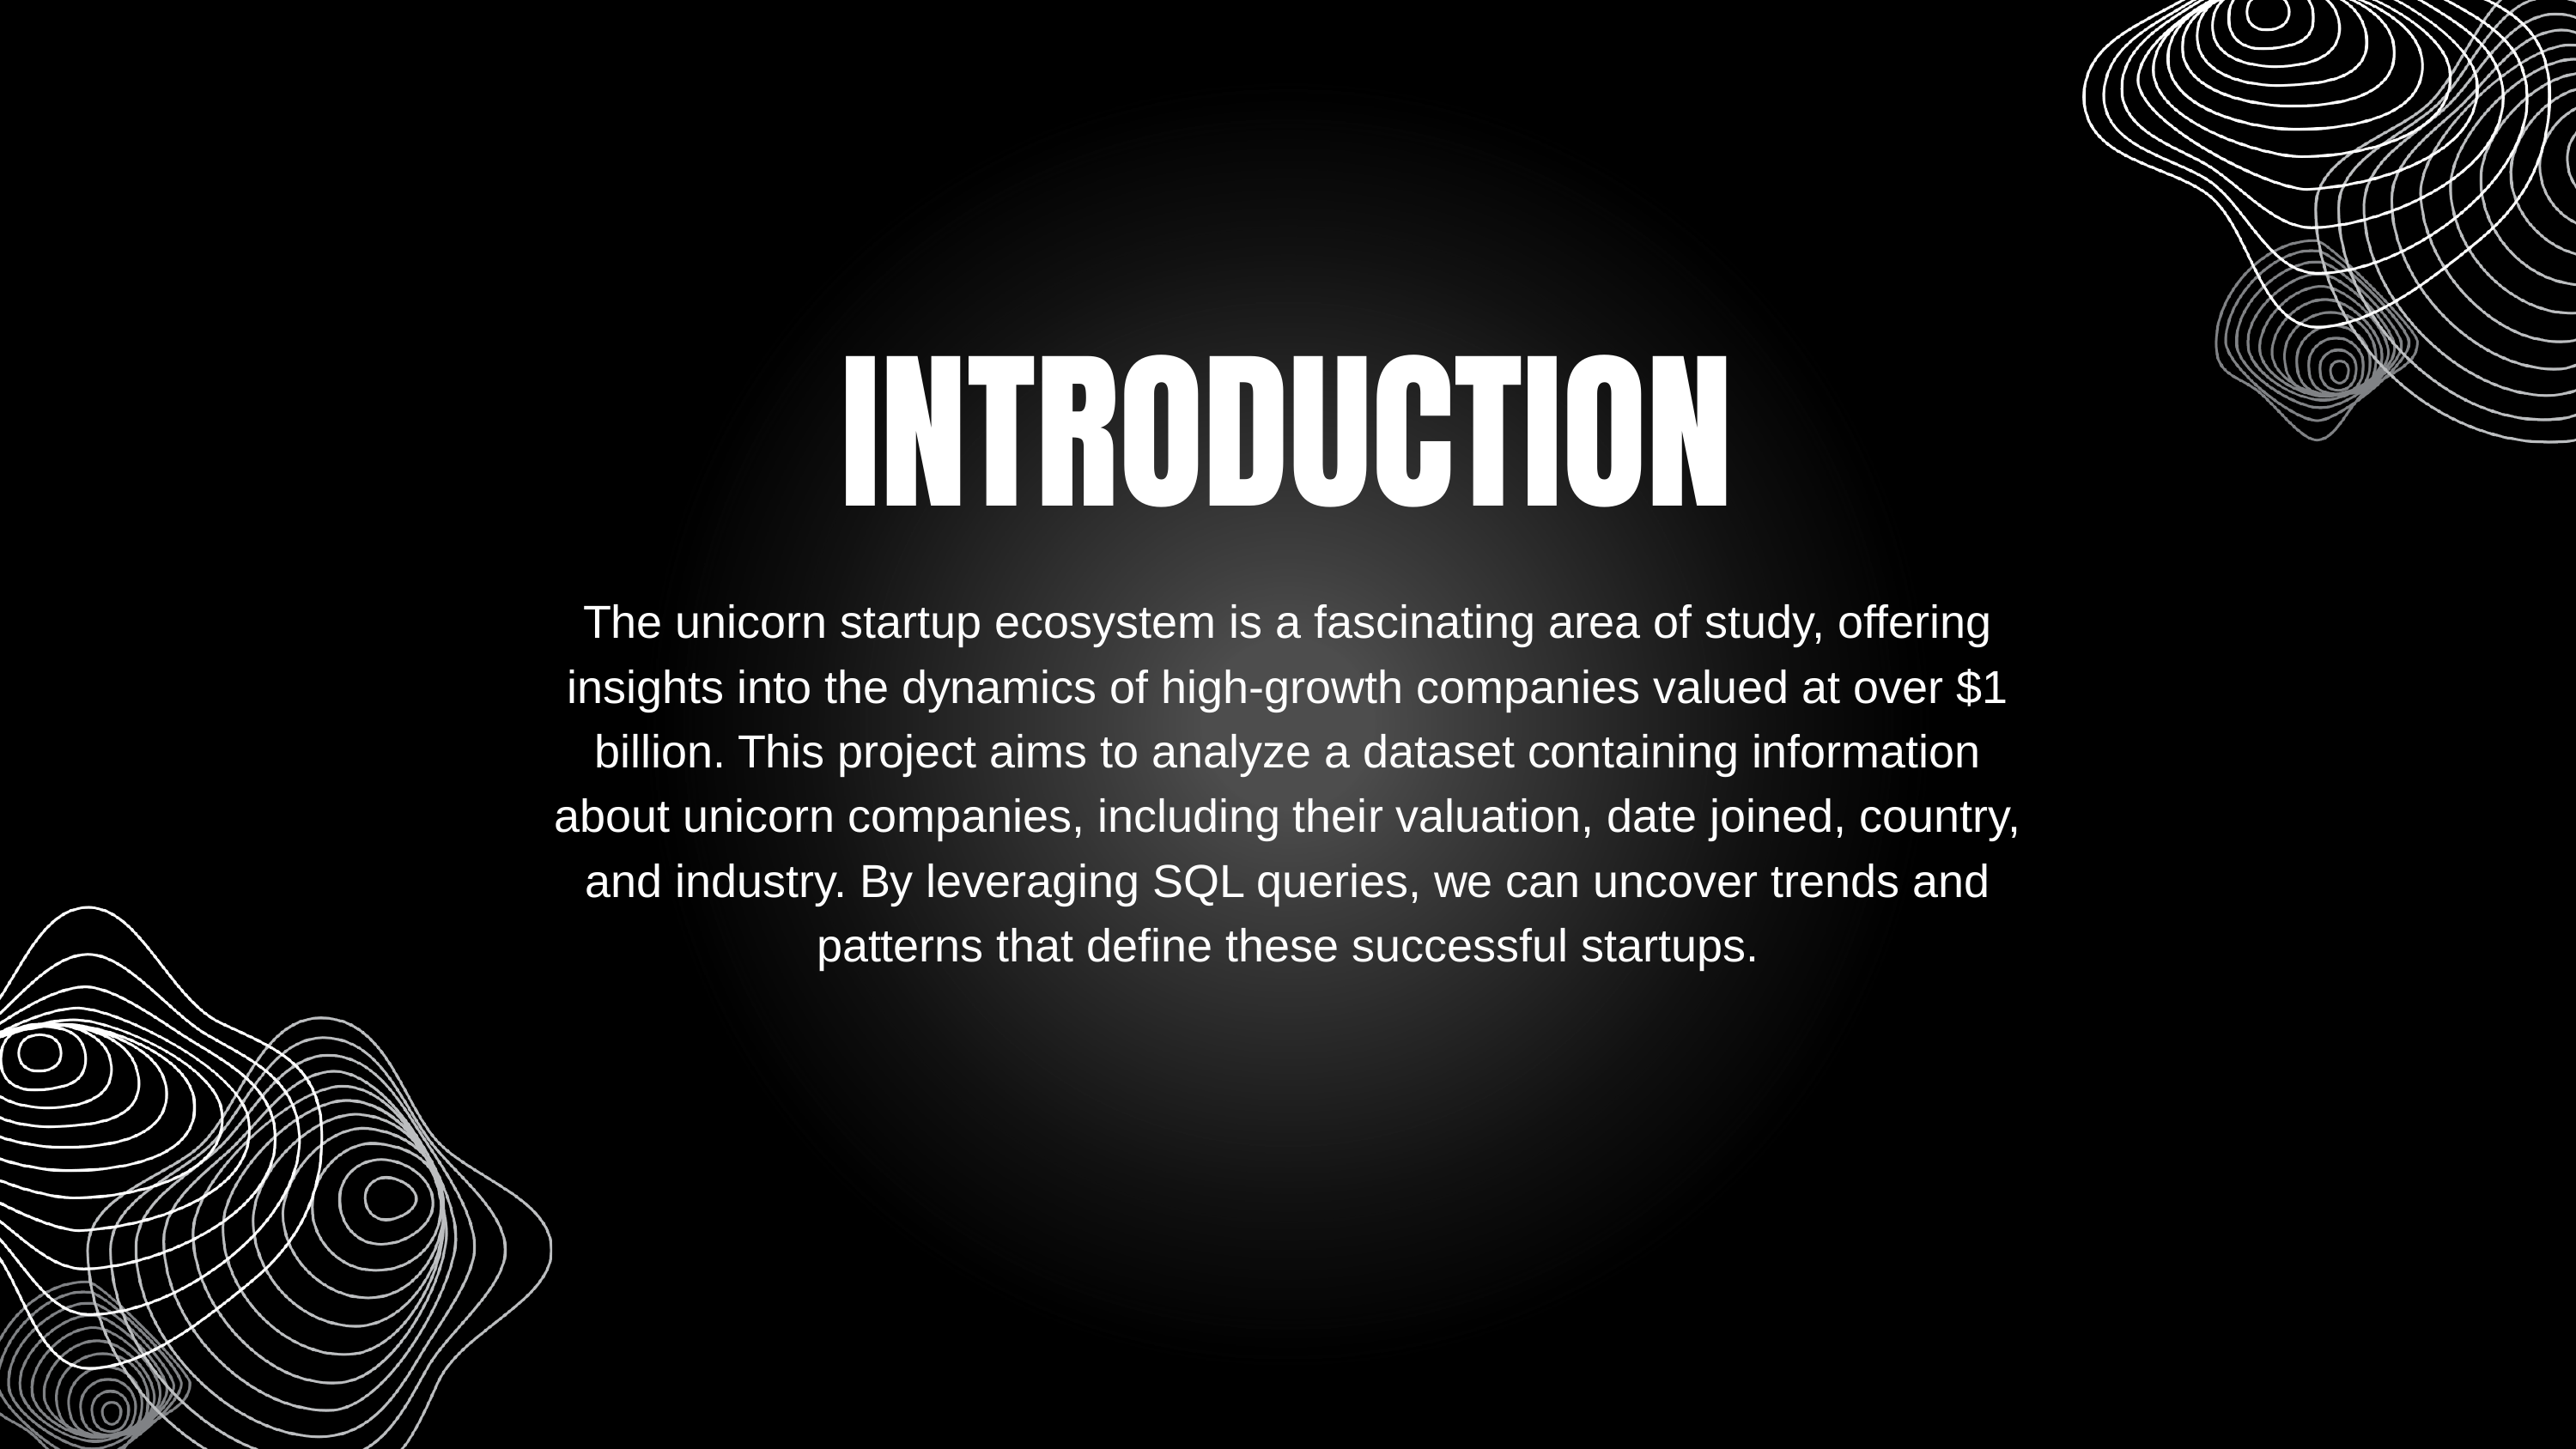

INTRODUCTION
The unicorn startup ecosystem is a fascinating area of study, offering insights into the dynamics of high-growth companies valued at over $1 billion. This project aims to analyze a dataset containing information about unicorn companies, including their valuation, date joined, country, and industry. By leveraging SQL queries, we can uncover trends and patterns that define these successful startups.